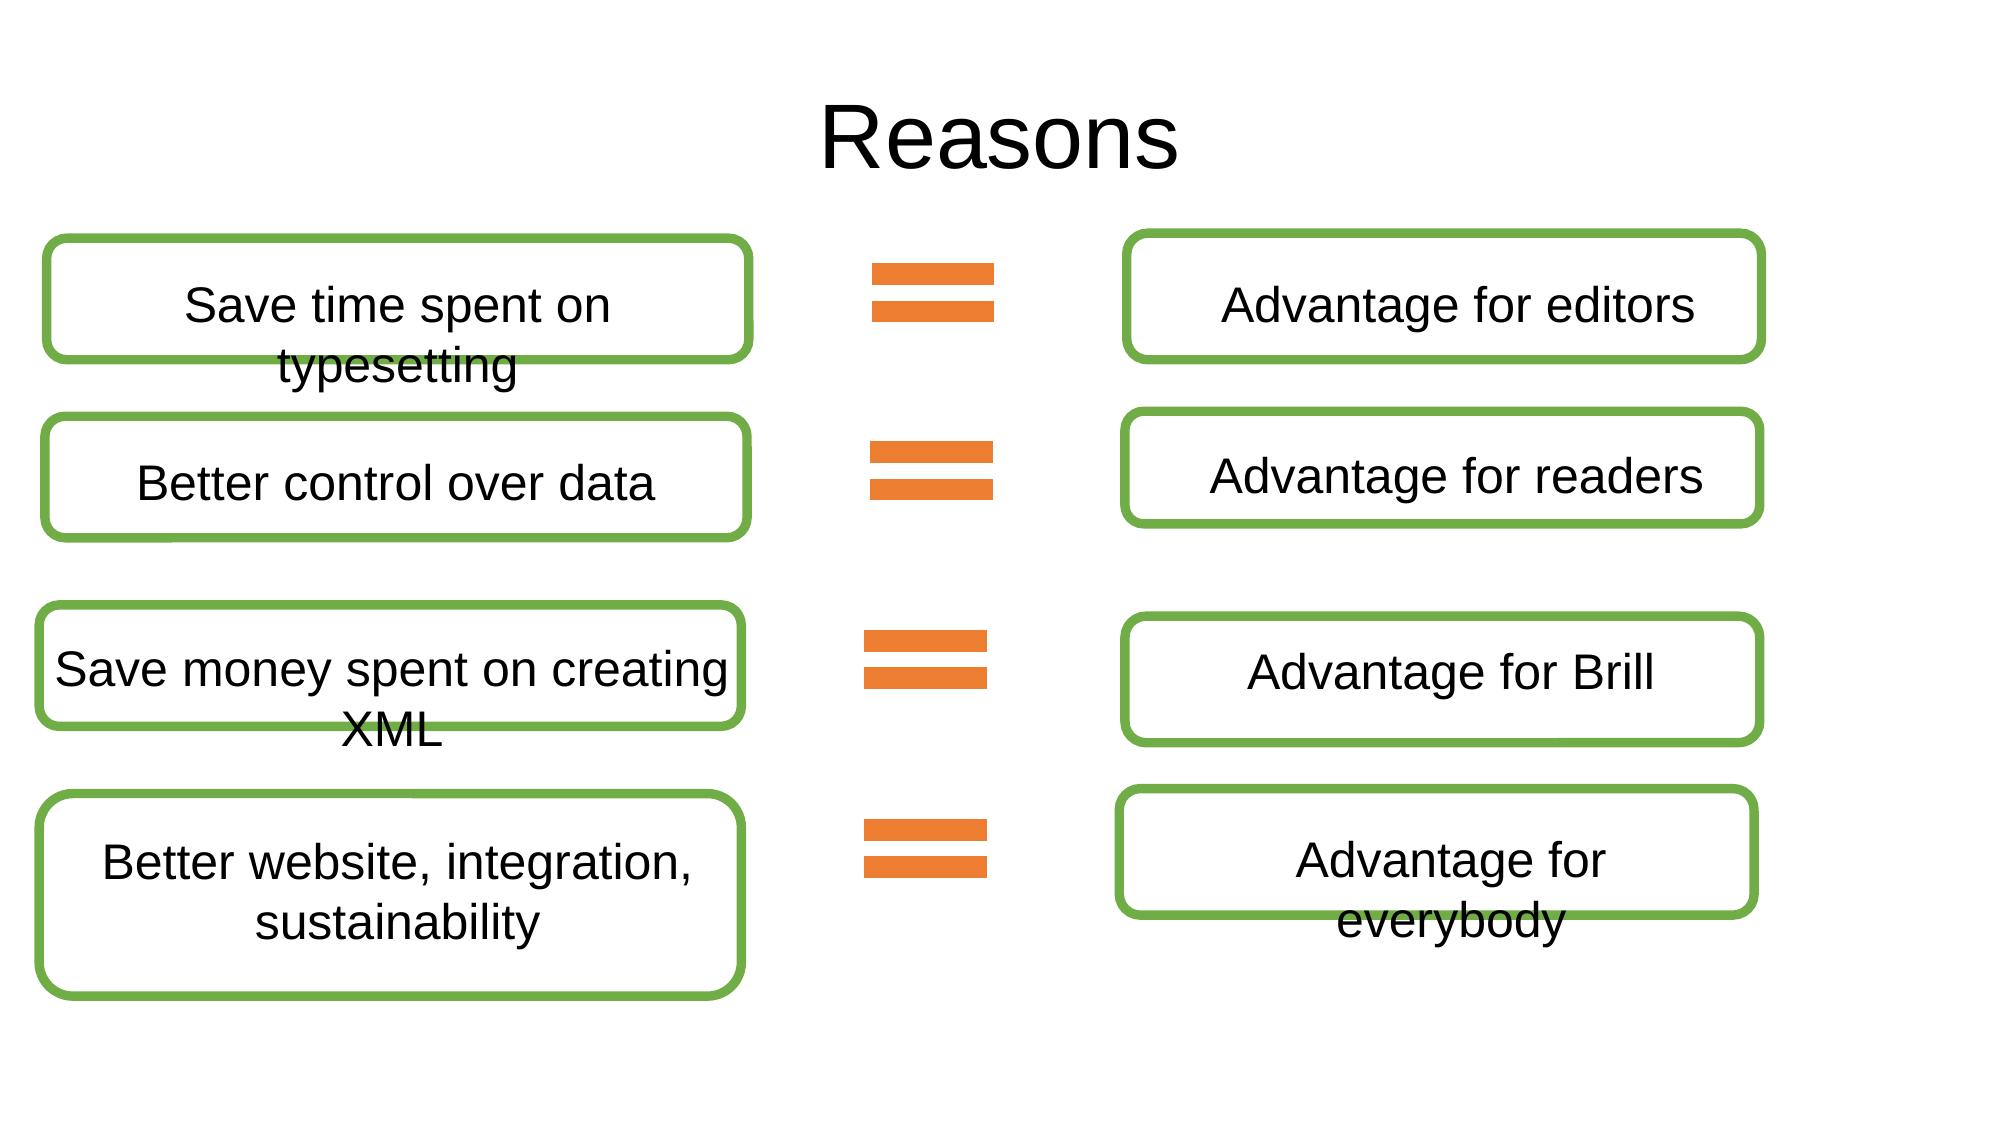

# Reasons

Advantage for editors
Save time spent on typesetting

Advantage for readers
Better control over data

Save money spent on creating XML
Advantage for Brill

Advantage for everybody
Better website, integration, sustainability